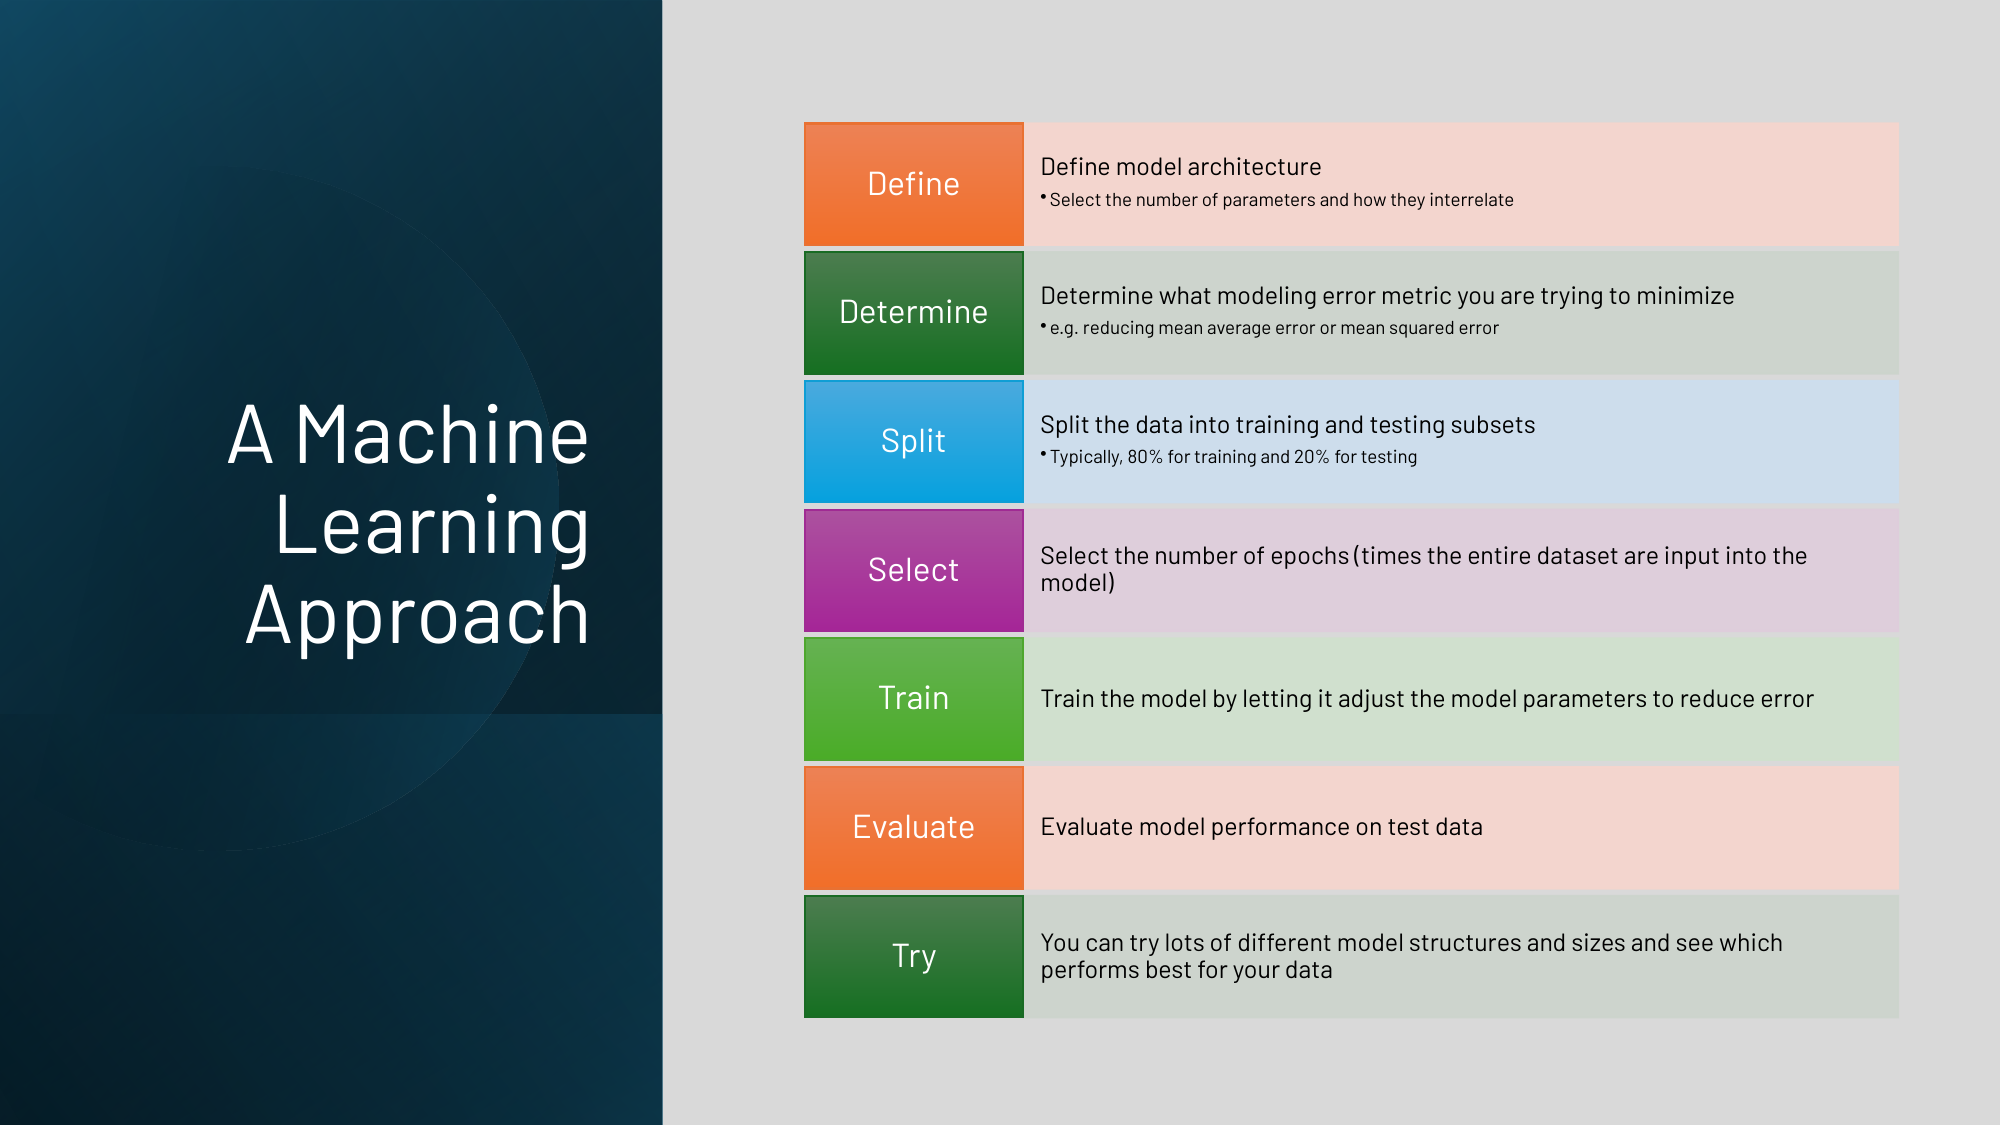

Define model architecture
Select the number of parameters and how they interrelate
Define
Determine what modeling error metric you are trying to minimize
e.g. reducing mean average error or mean squared error
Determine
Split the data into training and testing subsets
Typically, 80% for training and 20% for testing
Split
Select the number of epochs (times the entire dataset are input into the model)
Select
Train the model by letting it adjust the model parameters to reduce error
Train
Evaluate model performance on test data
Evaluate
You can try lots of different model structures and sizes and see which performs best for your data
Try

# A Machine Learning Approach